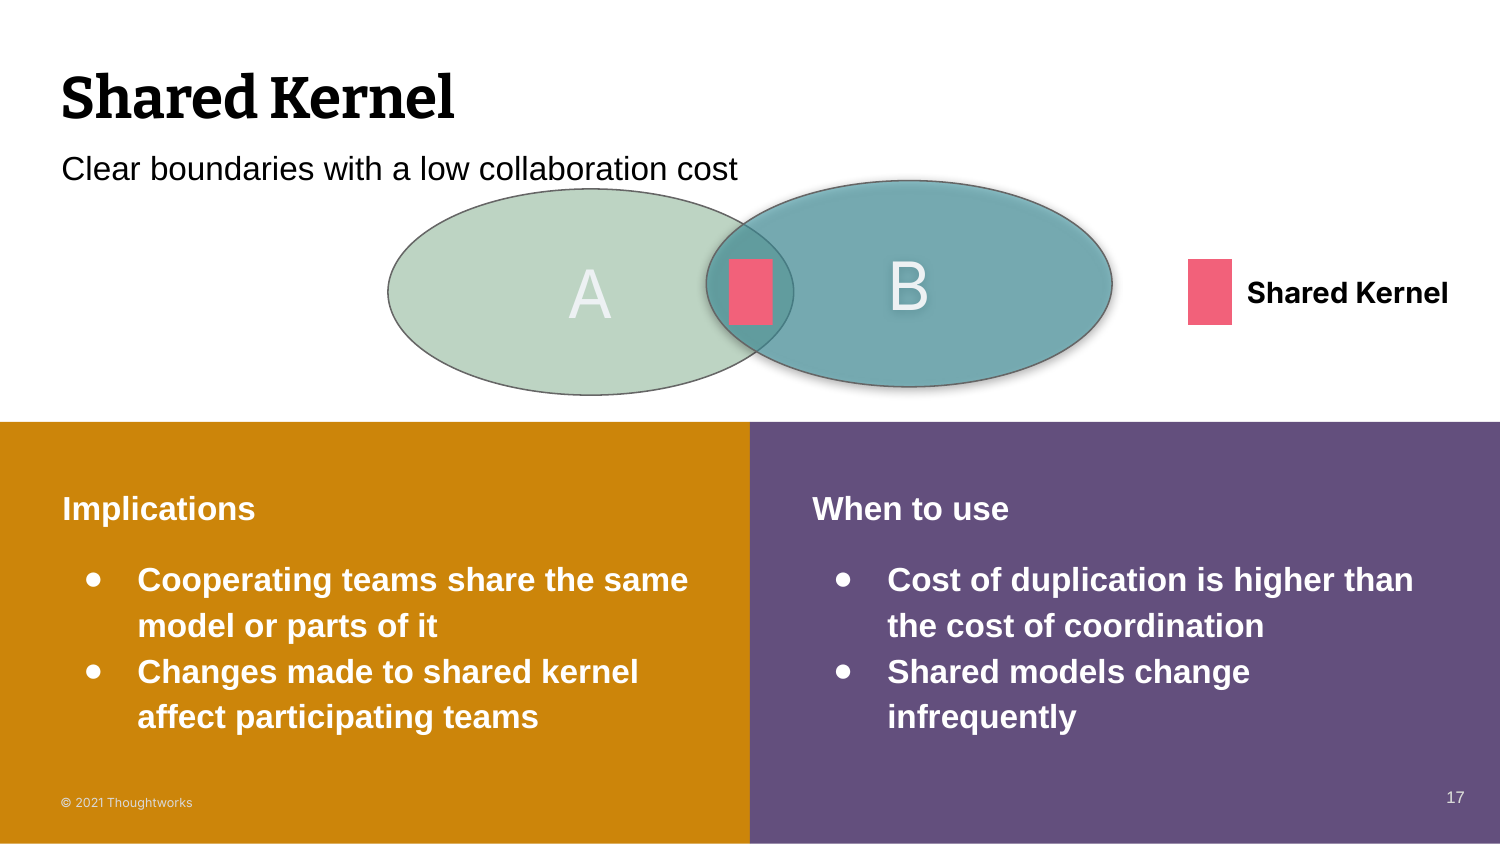

# Shared Kernel
Clear boundaries with a low collaboration cost
B
A

Shared Kernel

Implications
Cooperating teams share the same model or parts of it
Changes made to shared kernel affect participating teams
When to use
Cost of duplication is higher than the cost of coordination
Shared models change infrequently
17
17
© 2021 Thoughtworks